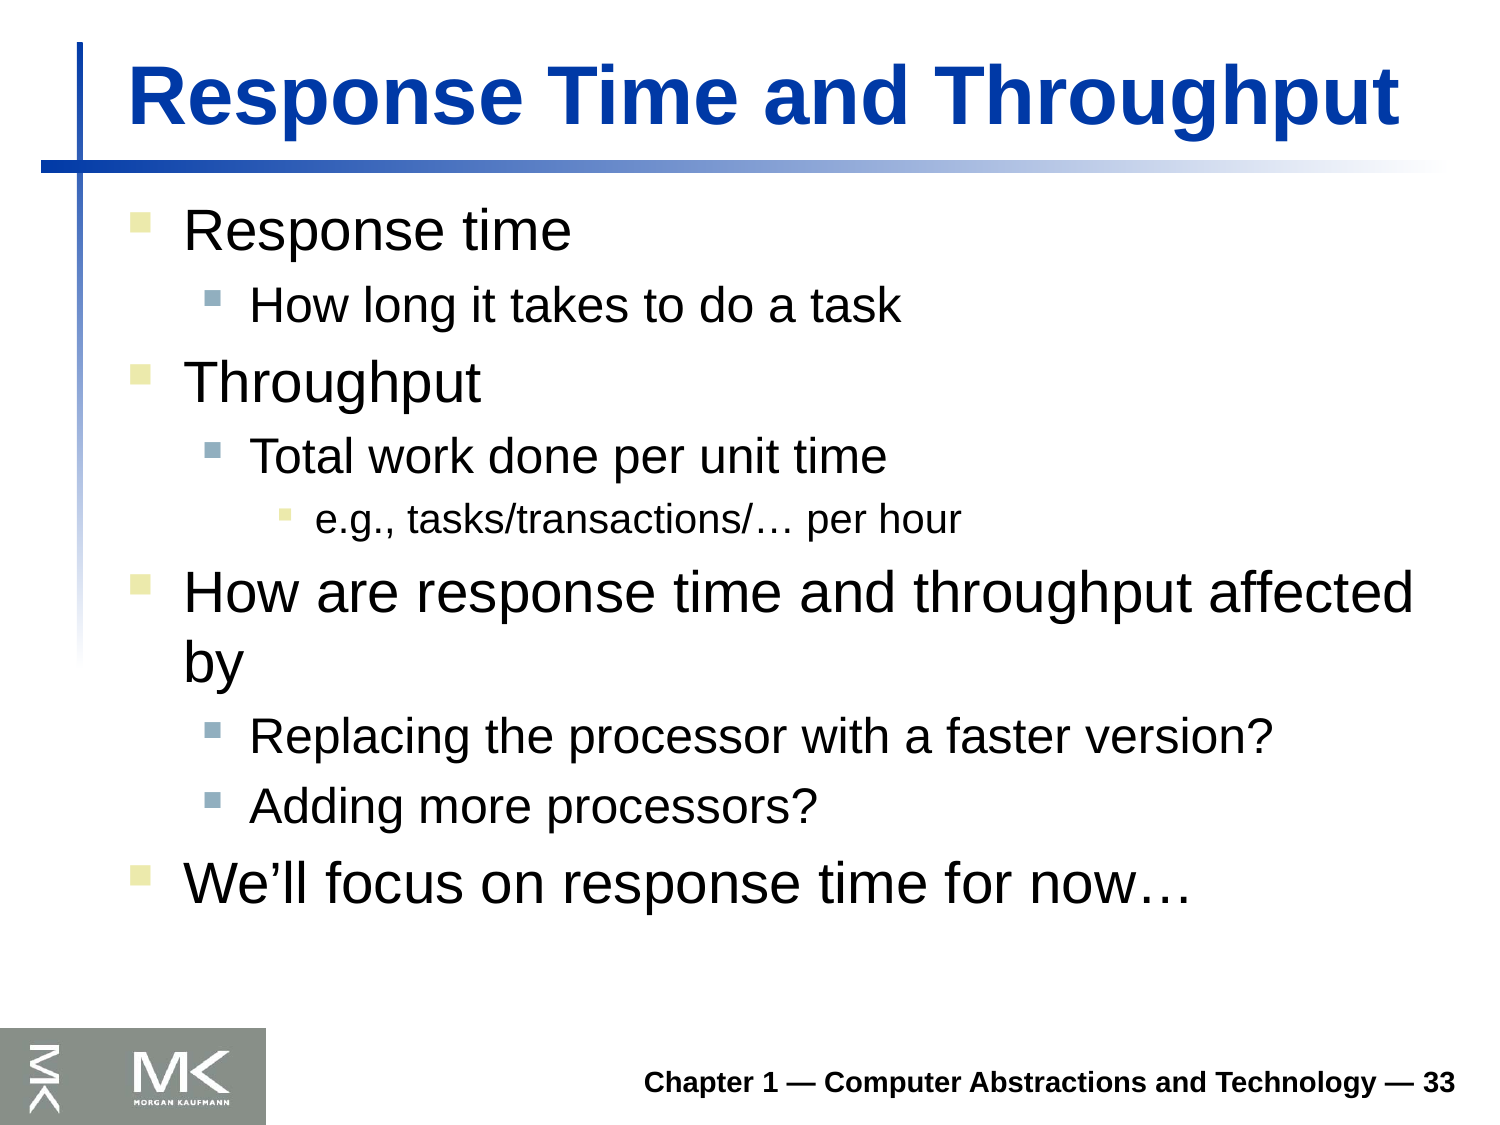

# Response Time and Throughput
Response time
How long it takes to do a task
Throughput
Total work done per unit time
e.g., tasks/transactions/… per hour
How are response time and throughput affected by
Replacing the processor with a faster version?
Adding more processors?
We’ll focus on response time for now…
Chapter 1 — Computer Abstractions and Technology — 33